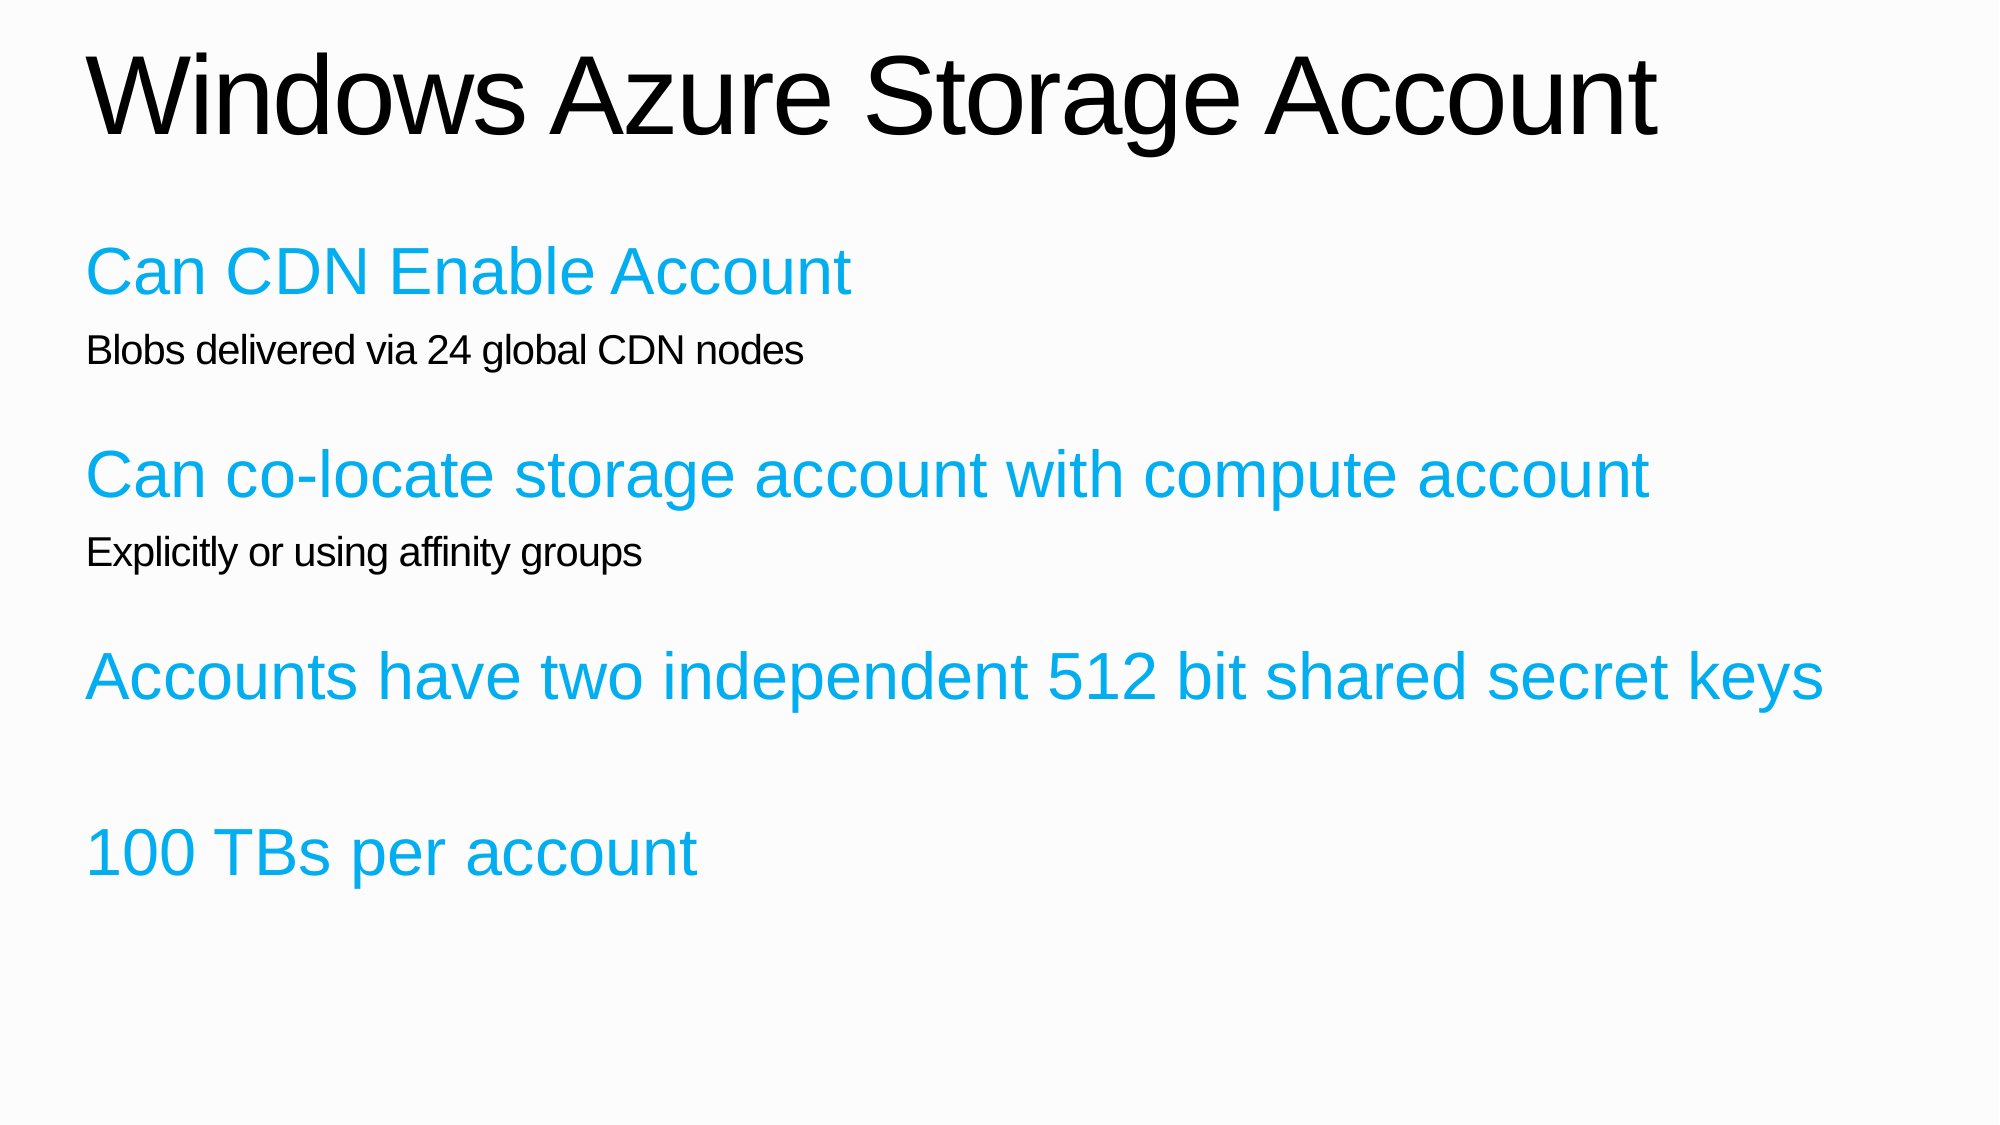

# Windows Azure Storage Account
Can CDN Enable Account
Blobs delivered via 24 global CDN nodes

Can co-locate storage account with compute account
Explicitly or using affinity groups

Accounts have two independent 512 bit shared secret keys
100 TBs per account